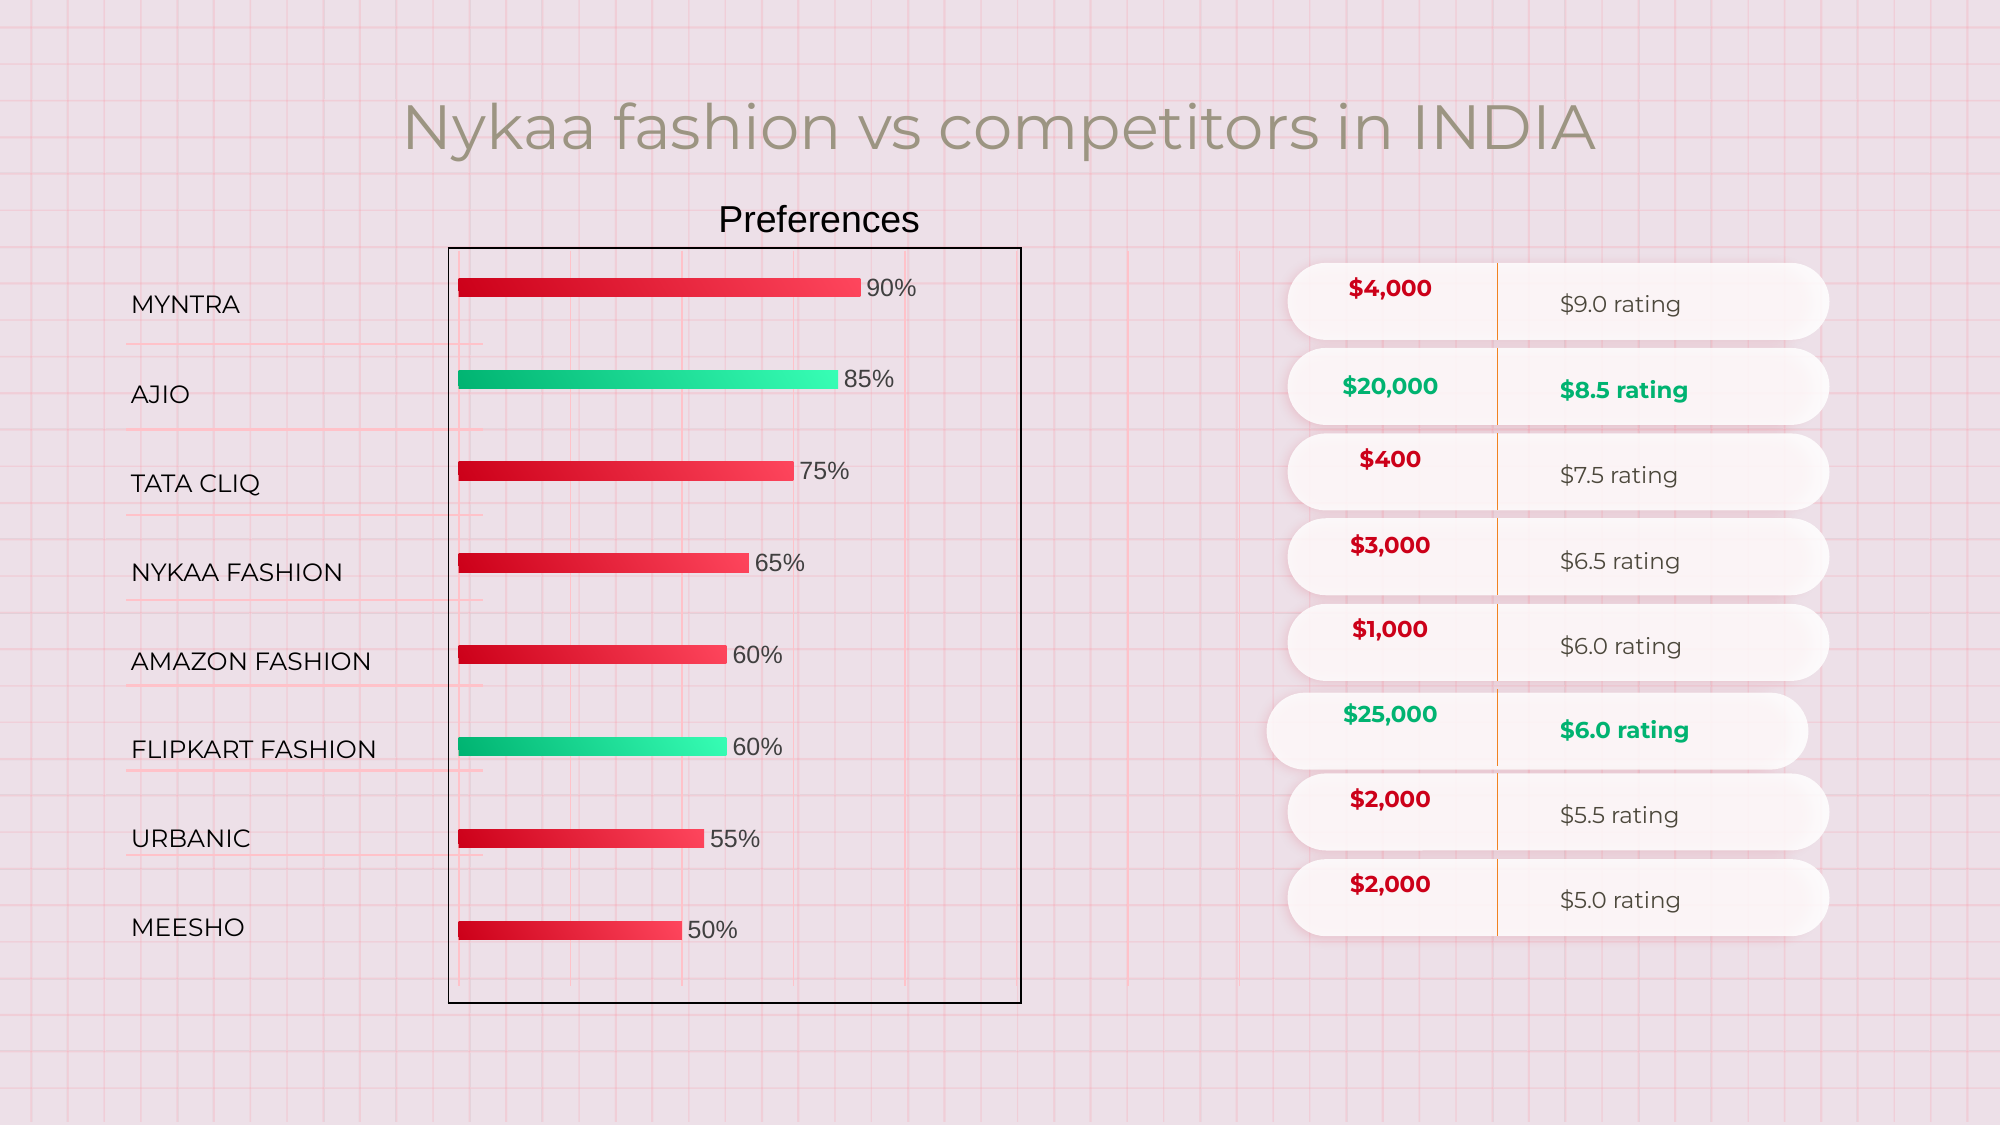

Nykaa fashion vs competitors in INDIA
Preferences

### Chart

| Category | Column1 | Column4 | Column3 | Column2 |
|---|---|---|---|---|
|  |
| --- |

MYNTRA
AJIO
TATA CLIQ
NYKAA FASHION
AMAZON FASHION
FLIPKART FASHION
URBANIC
MEESHO
$4,000

$9.0 rating

$20,000
$8.5 rating

$400

$7.5 rating

$3,000

$6.5 rating

$1,000

$6.0 rating
$25,000

$6.0 rating

$2,000

$5.5 rating

$2,000

$5.0 rating